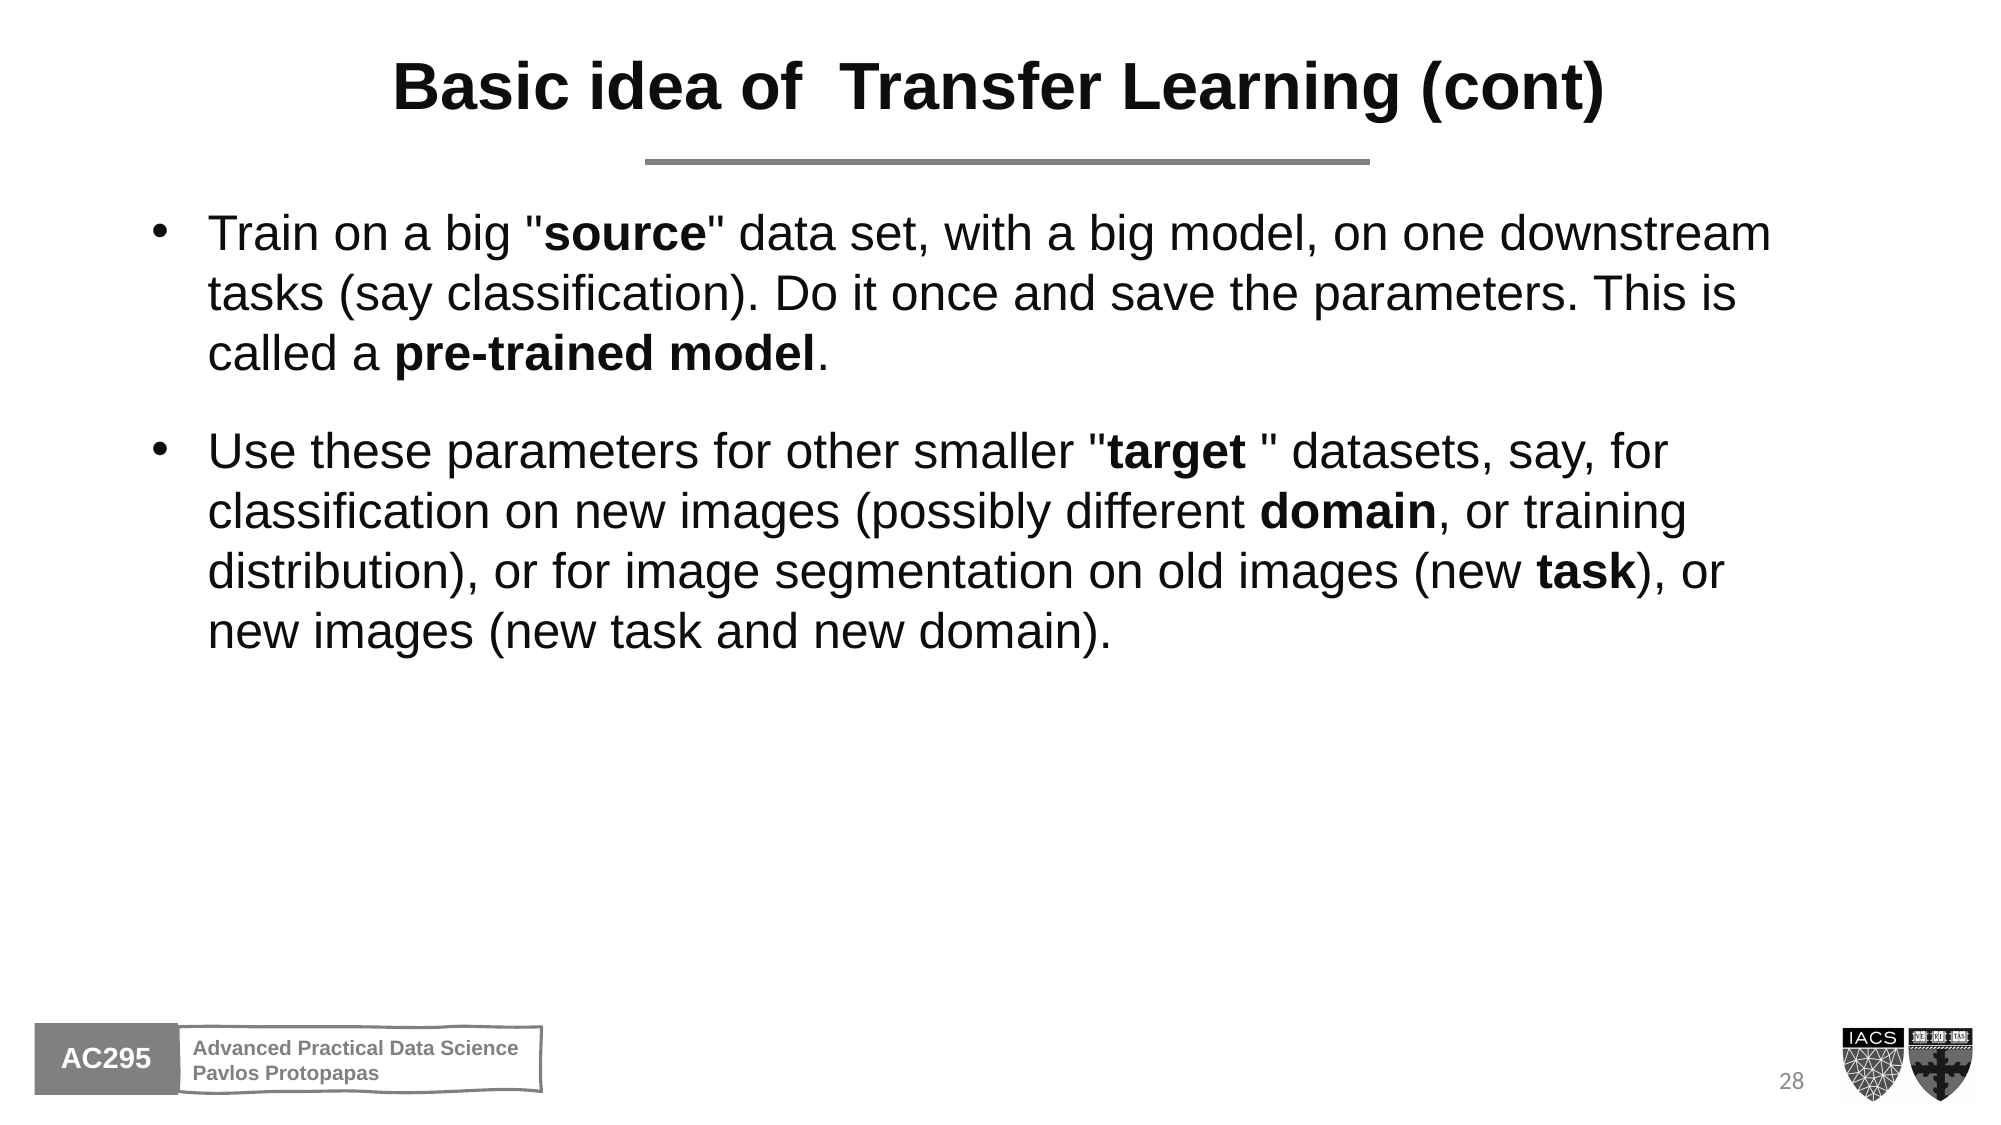

# Basic idea of  Transfer Learning (cont)
Train on a big "source" data set, with a big model, on one downstream tasks (say classification). Do it once and save the parameters. This is called a pre-trained model.
Use these parameters for other smaller "target " datasets, say, for classification on new images (possibly different domain, or training distribution), or for image segmentation on old images (new task), or new images (new task and new domain).

28